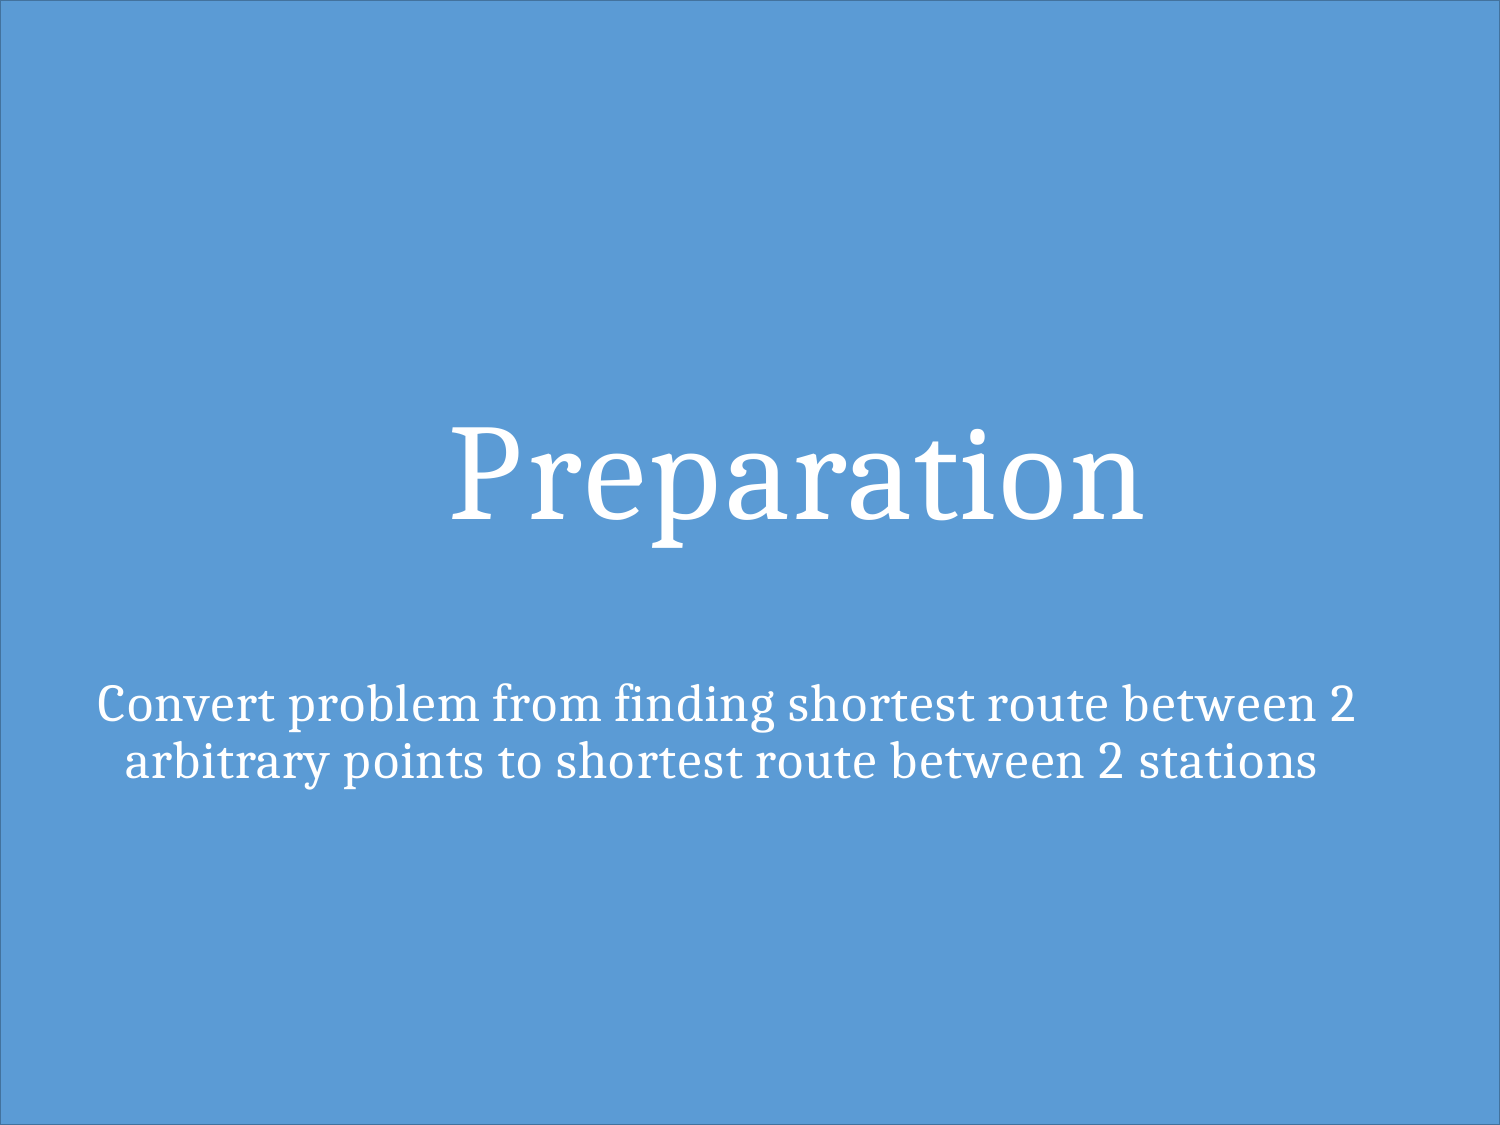

# Preparation
Convert problem from finding shortest route between 2 arbitrary points to shortest route between 2 stations